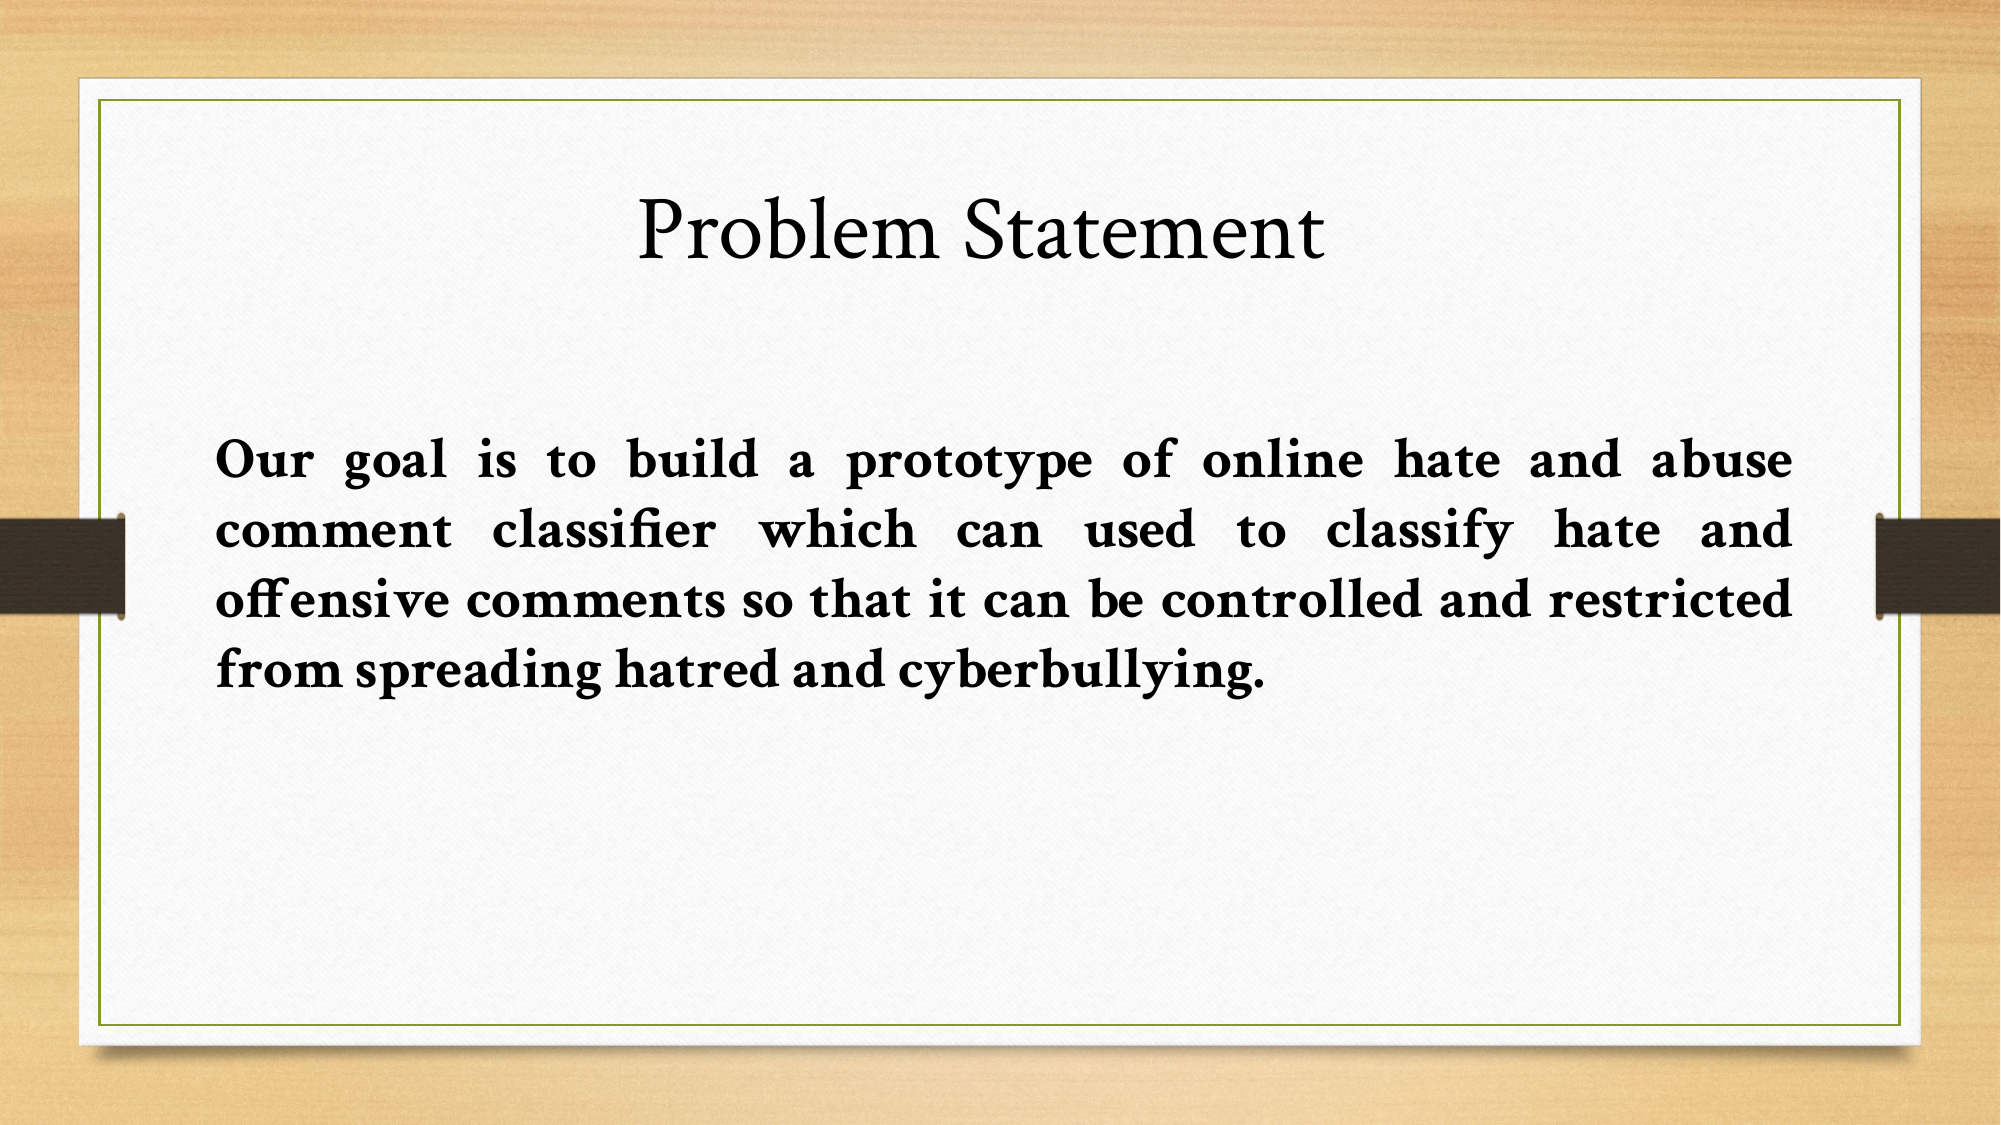

Problem Statement

Our goal is to build a prototype of online hate and abuse comment classifier which can used to classify hate and offensive comments so that it can be controlled and restricted from spreading hatred and cyberbullying.